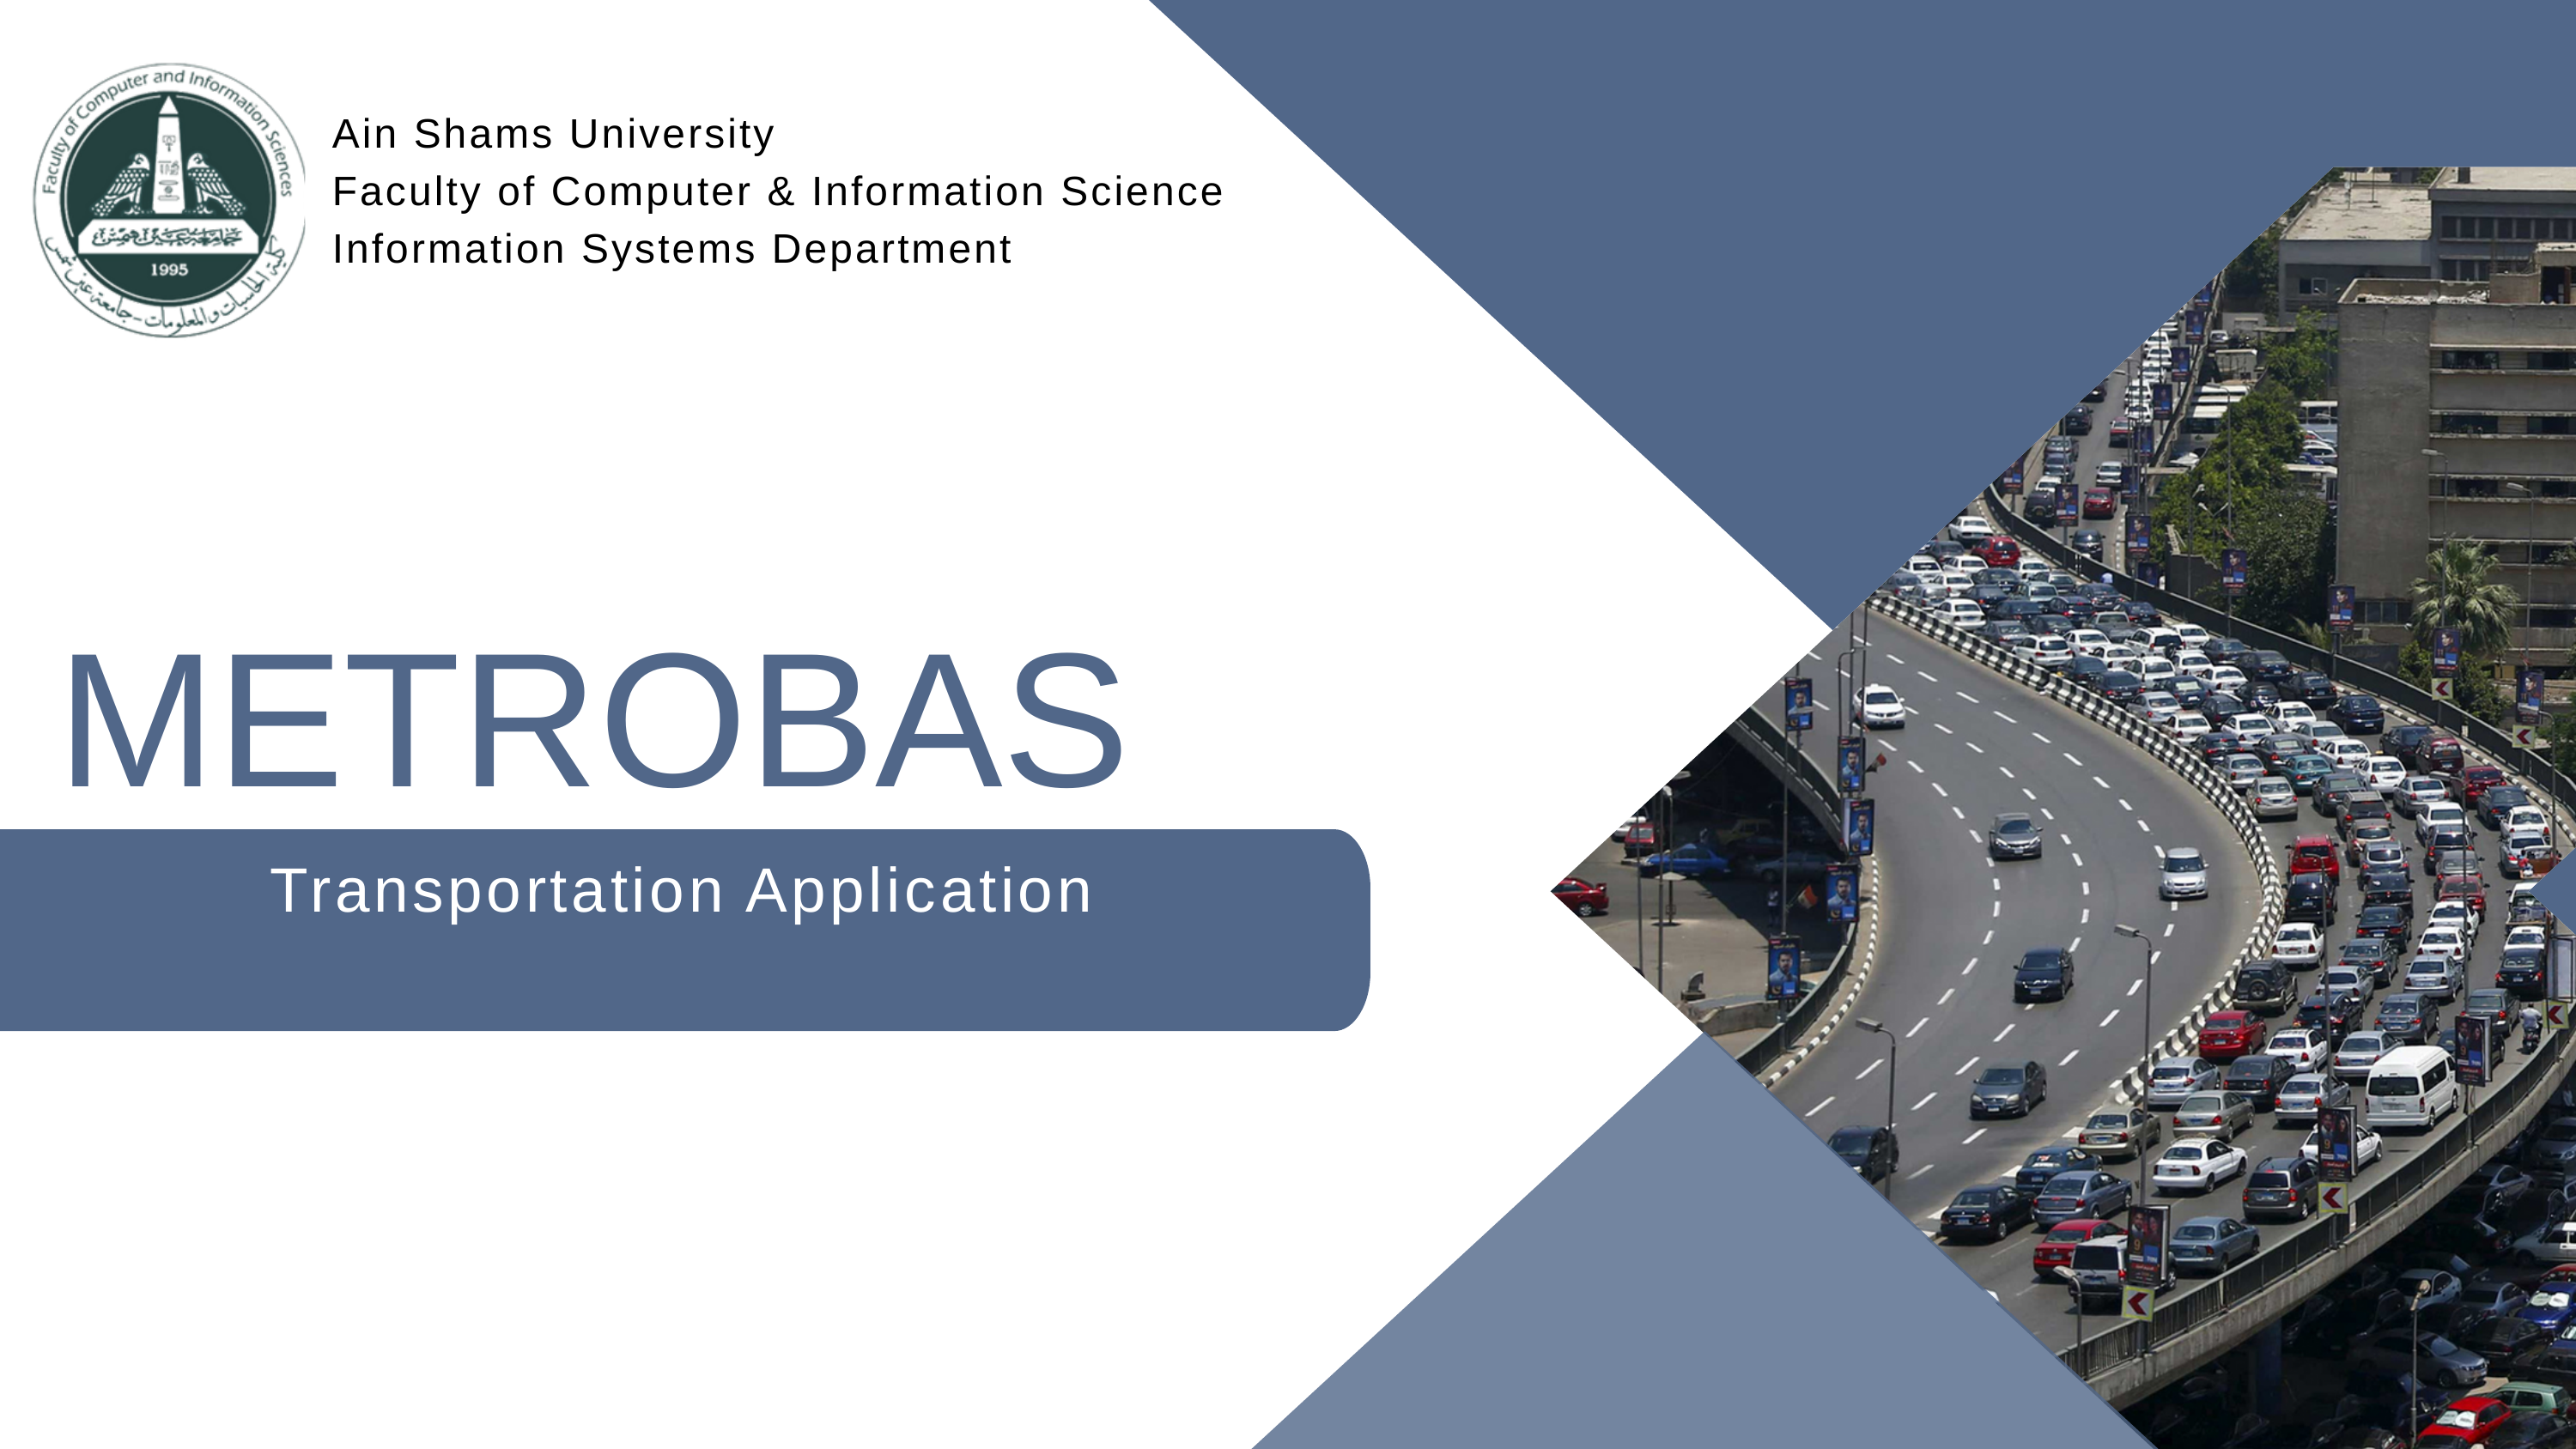

Ain Shams University
Faculty of Computer & Information Science
Information Systems Department

METROBAS

Transportation Application